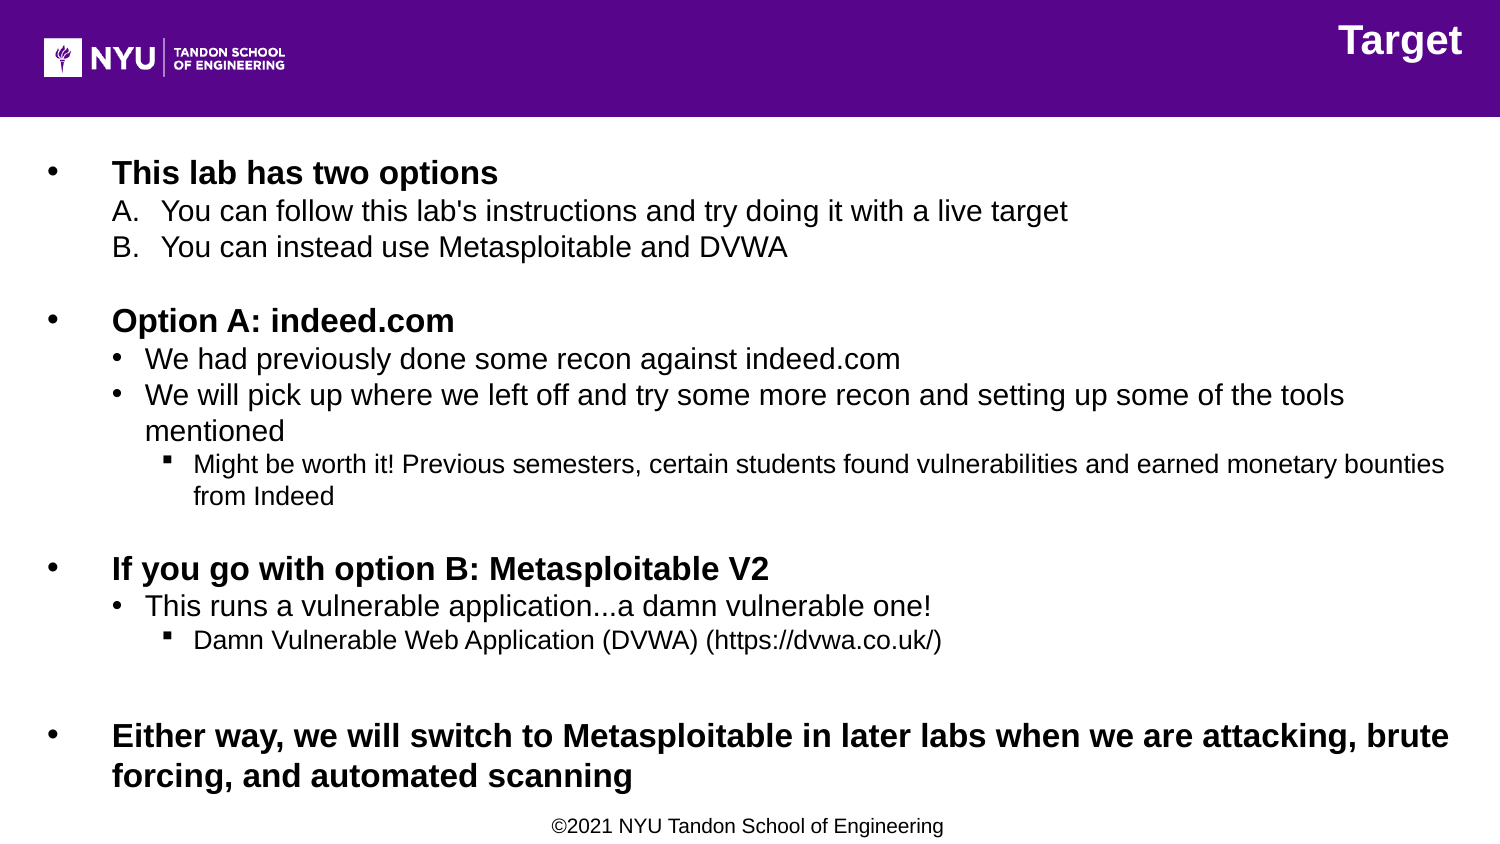

Target
This lab has two options
You can follow this lab's instructions and try doing it with a live target
You can instead use Metasploitable and DVWA

Option A: indeed.com
We had previously done some recon against indeed.com
We will pick up where we left off and try some more recon and setting up some of the tools mentioned
Might be worth it! Previous semesters, certain students found vulnerabilities and earned monetary bounties from Indeed

If you go with option B: Metasploitable V2
This runs a vulnerable application...a damn vulnerable one!
Damn Vulnerable Web Application (DVWA) (https://dvwa.co.uk/)

Either way, we will switch to Metasploitable in later labs when we are attacking, brute forcing, and automated scanning